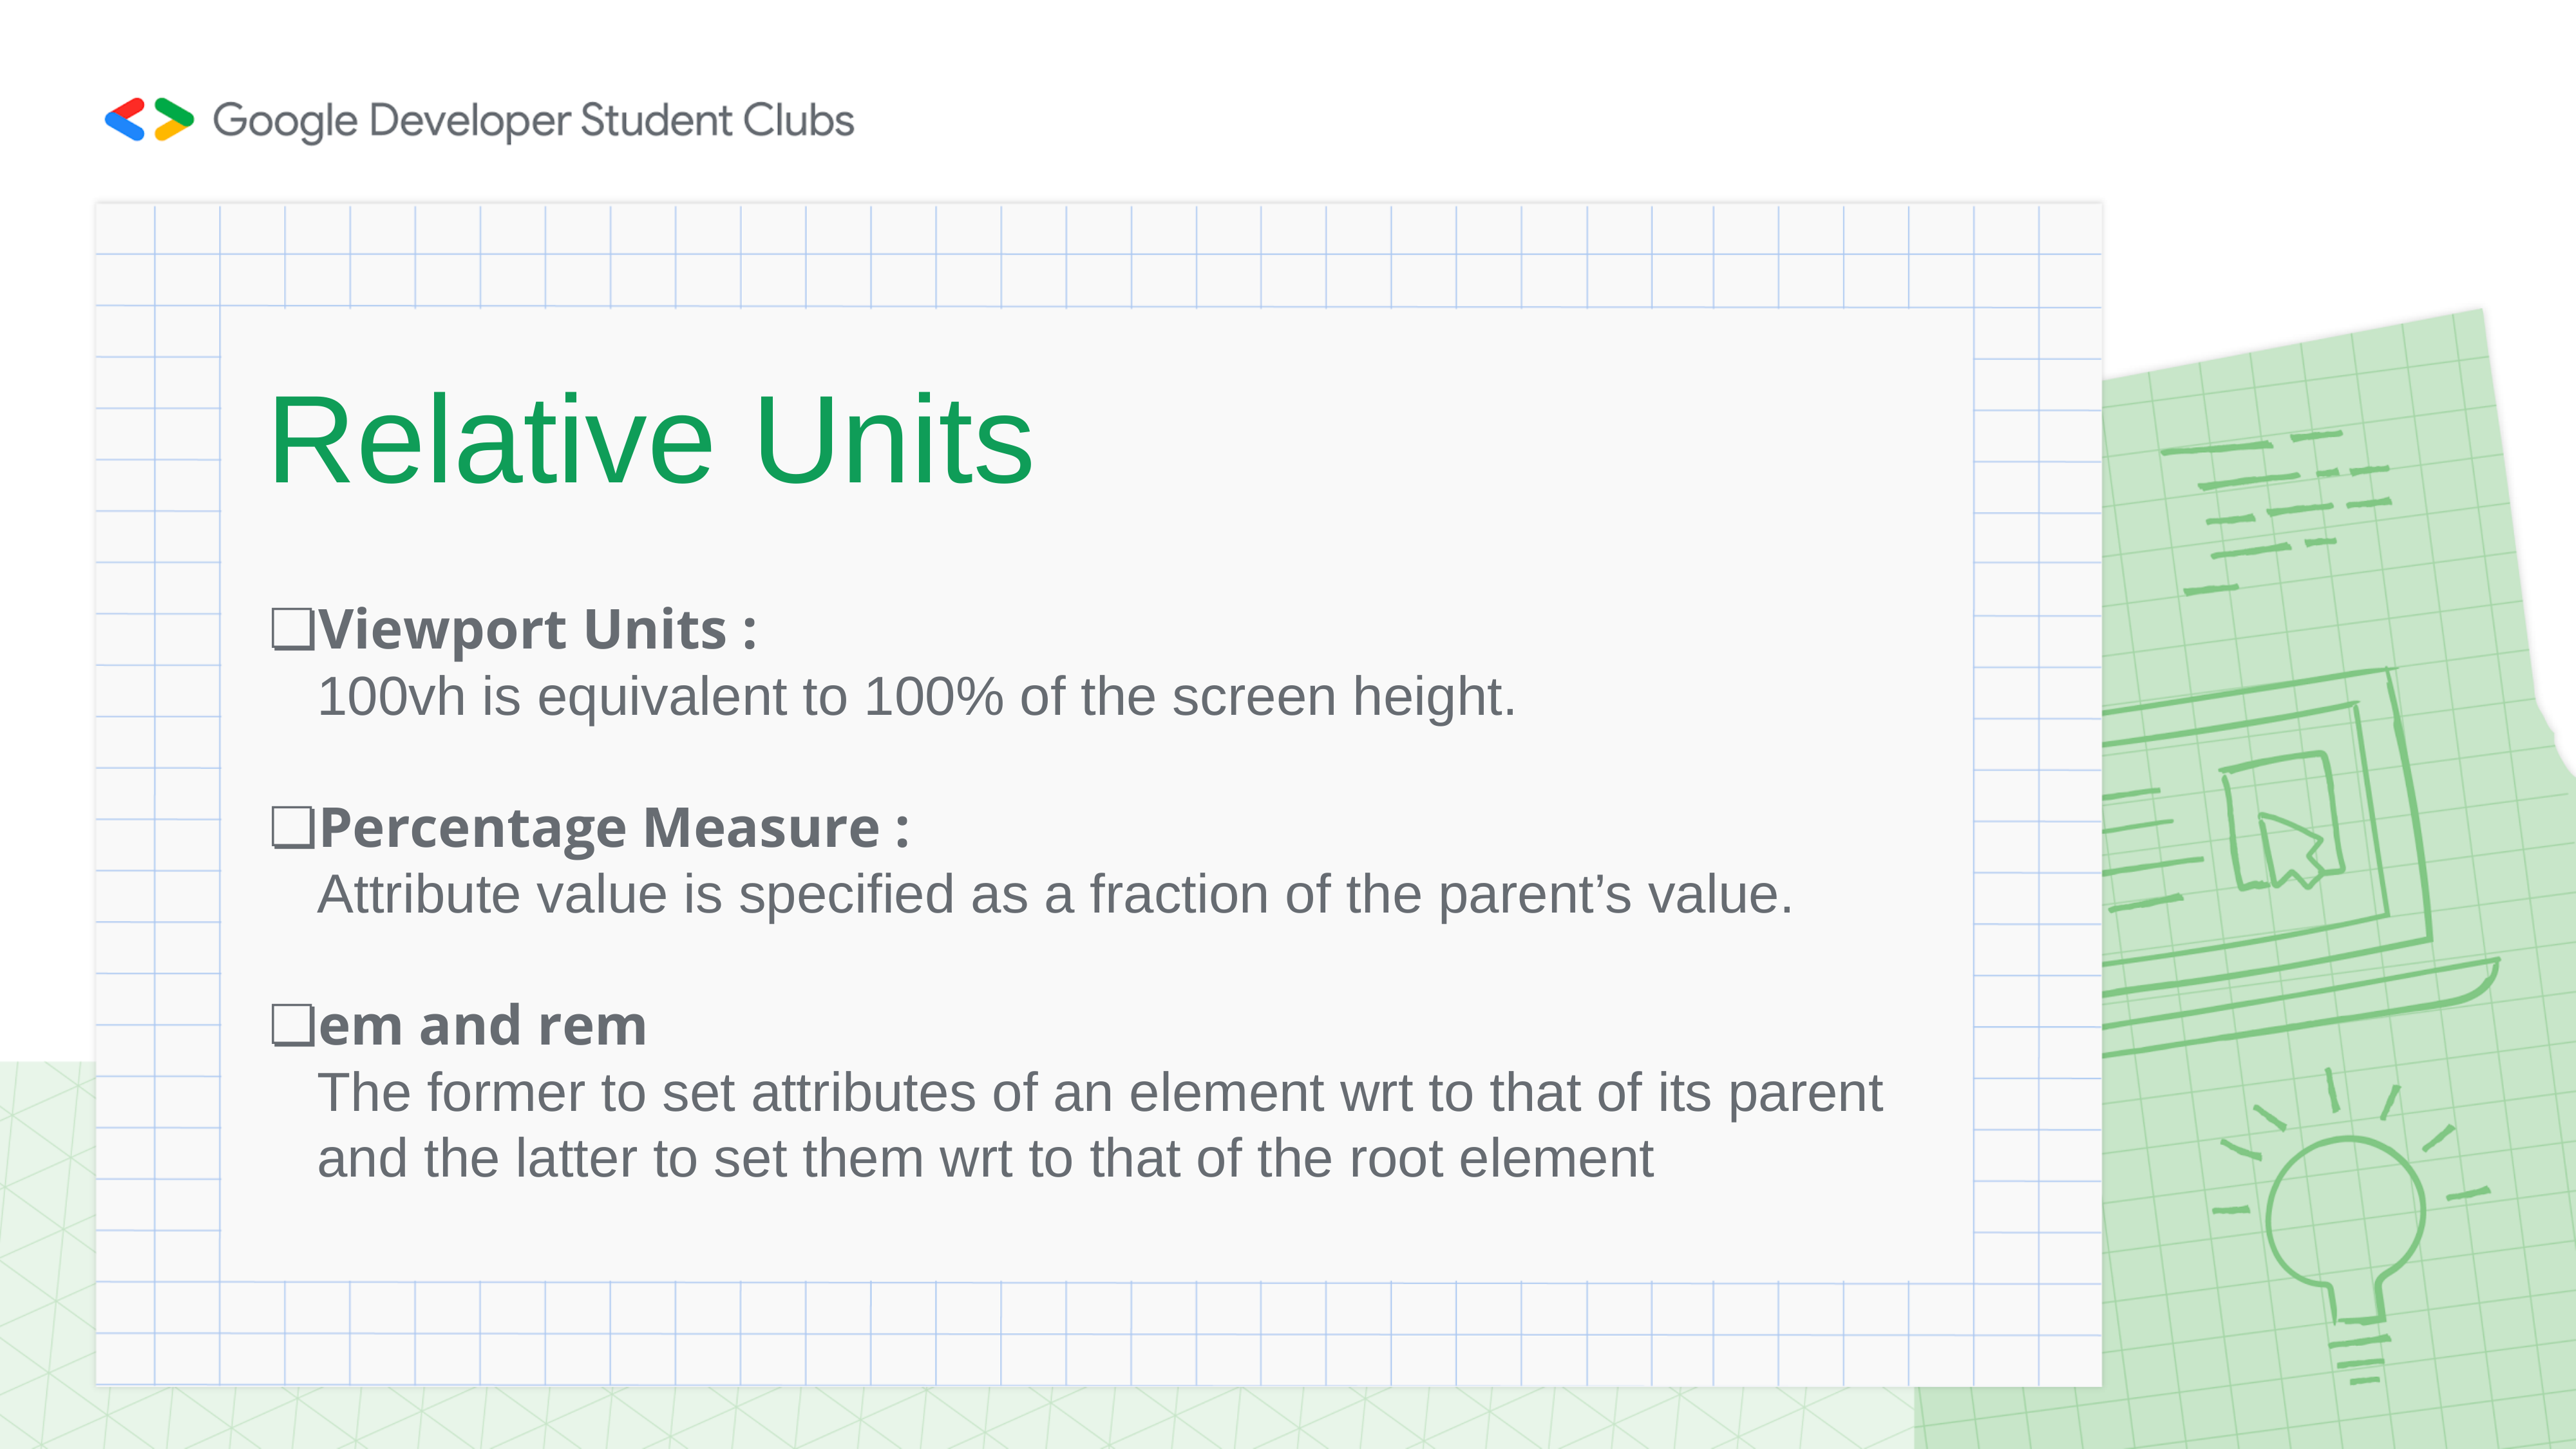

# Relative Units
Viewport Units :
100vh is equivalent to 100% of the screen height.

Percentage Measure :
Attribute value is specified as a fraction of the parent’s value.

em and rem
The former to set attributes of an element wrt to that of its parent and the latter to set them wrt to that of the root element